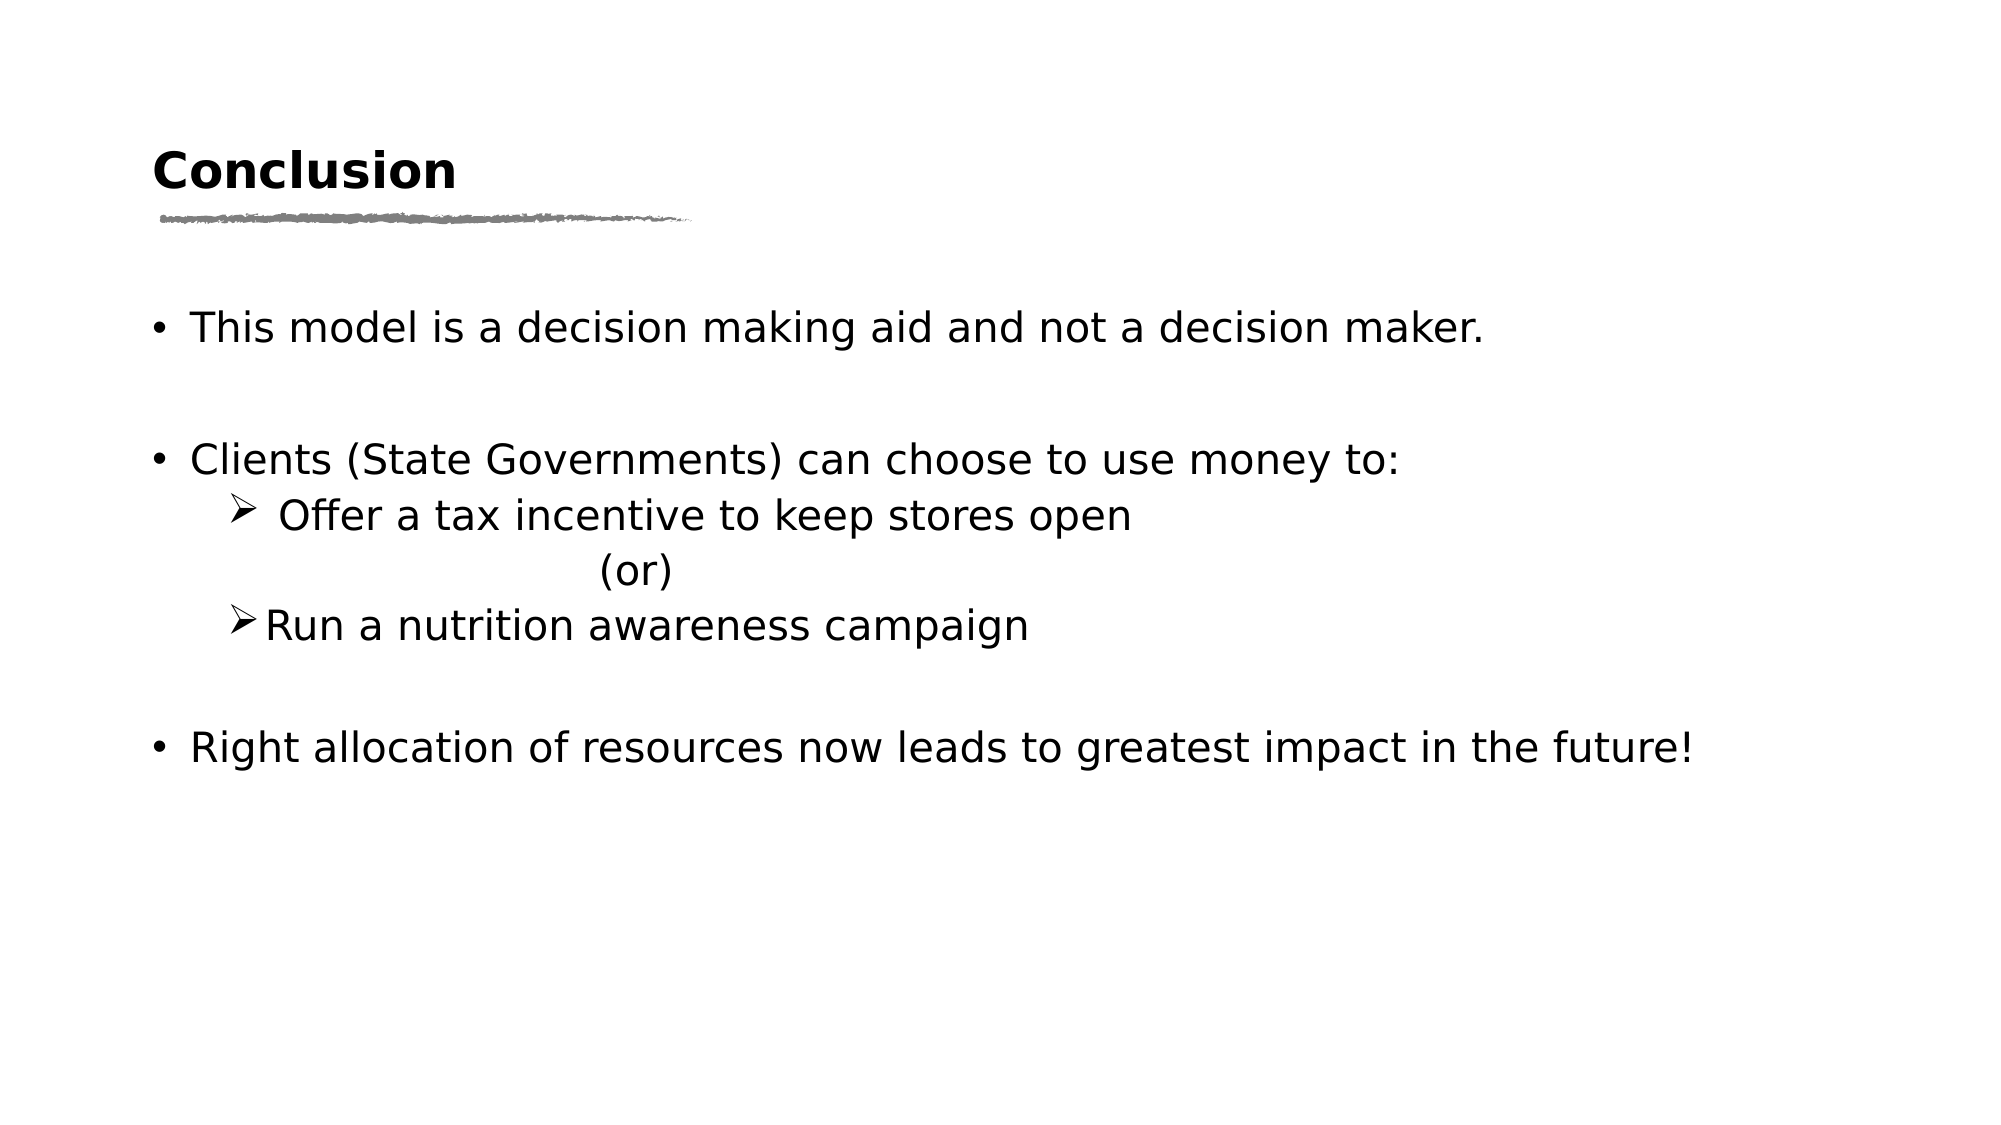

# Conclusion

This model is a decision making aid and not a decision maker.

Clients (State Governments) can choose to use money to:
 Offer a tax incentive to keep stores open
                            (or)
Run a nutrition awareness campaign

Right allocation of resources now leads to greatest impact in the future!